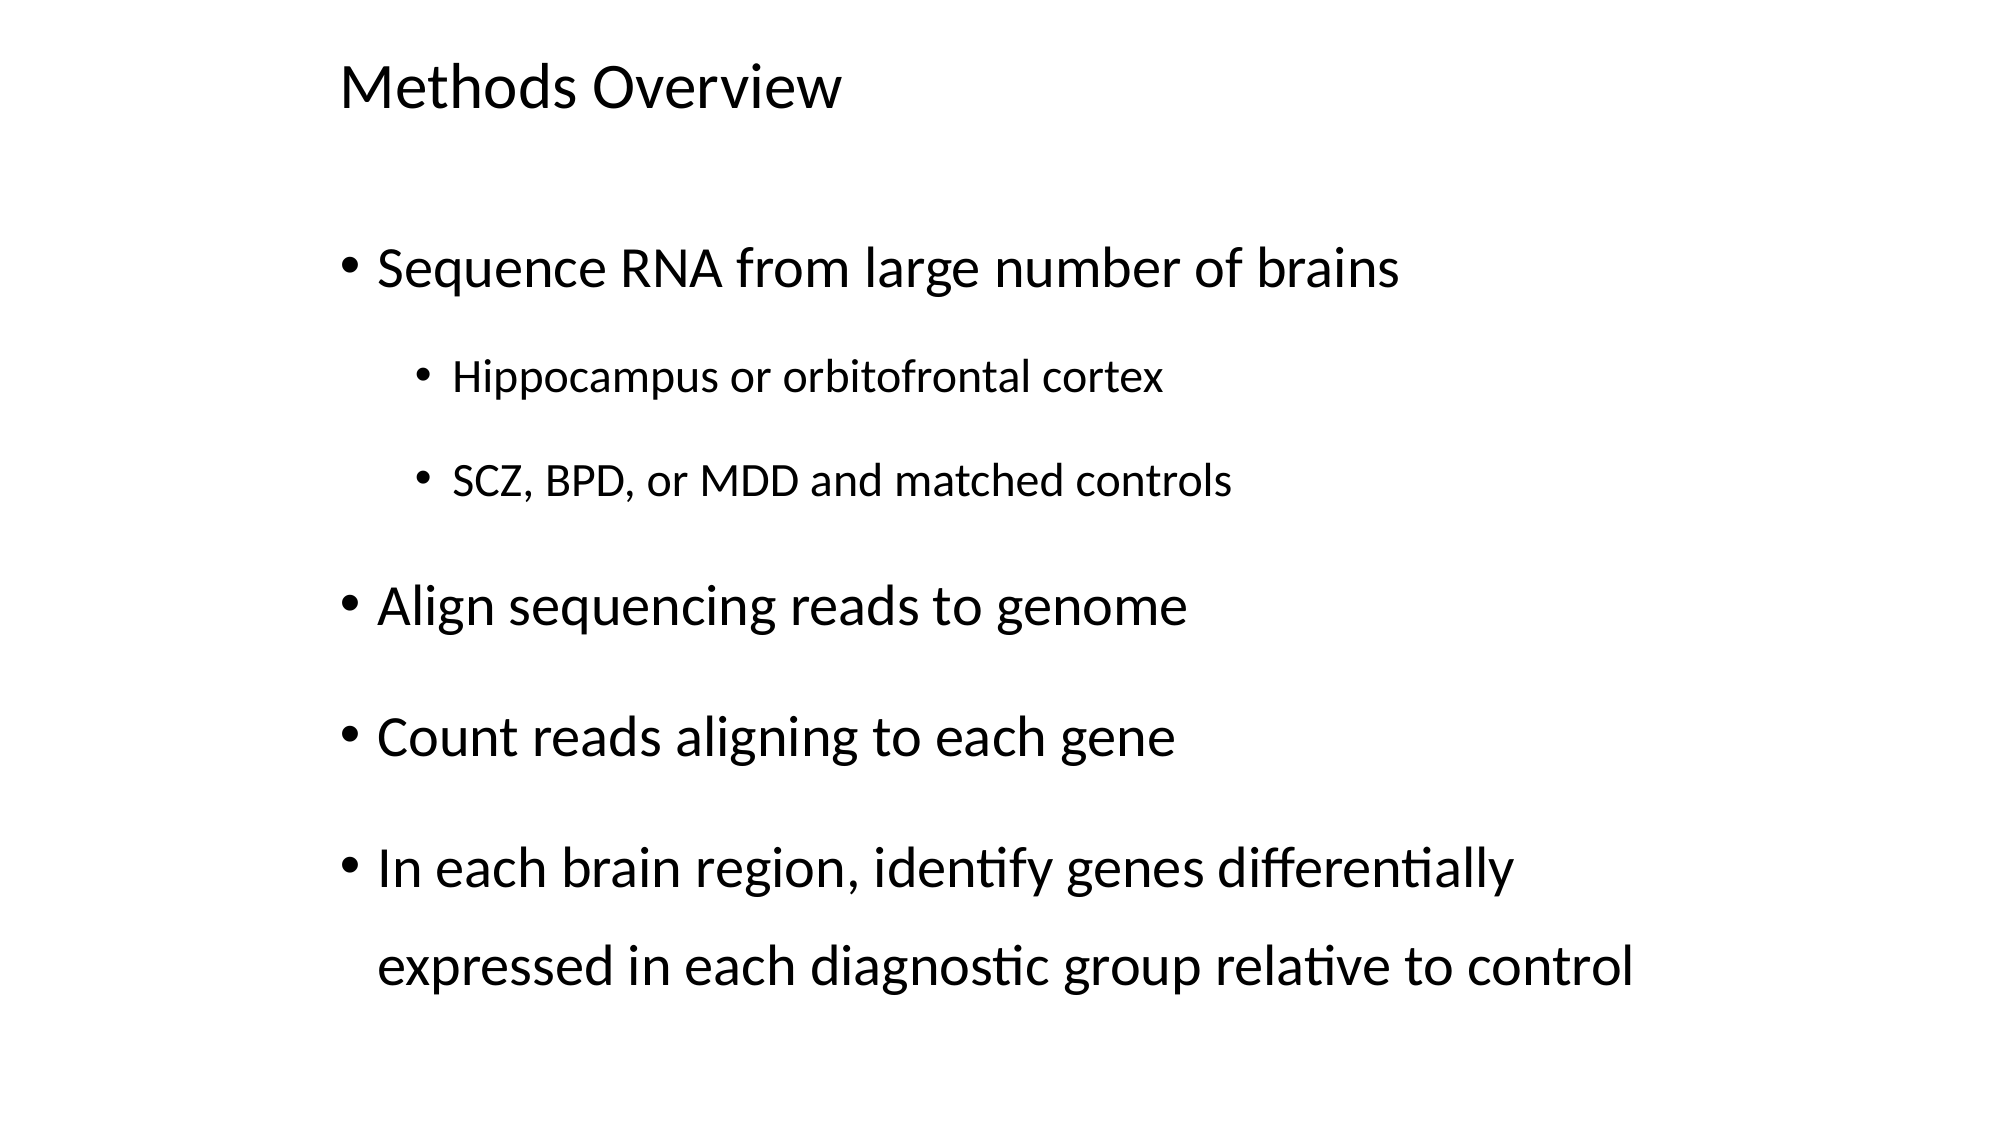

# Methods Overview
Sequence RNA from large number of brains
Hippocampus or orbitofrontal cortex
SCZ, BPD, or MDD and matched controls
Align sequencing reads to genome
Count reads aligning to each gene
In each brain region, identify genes differentially expressed in each diagnostic group relative to control